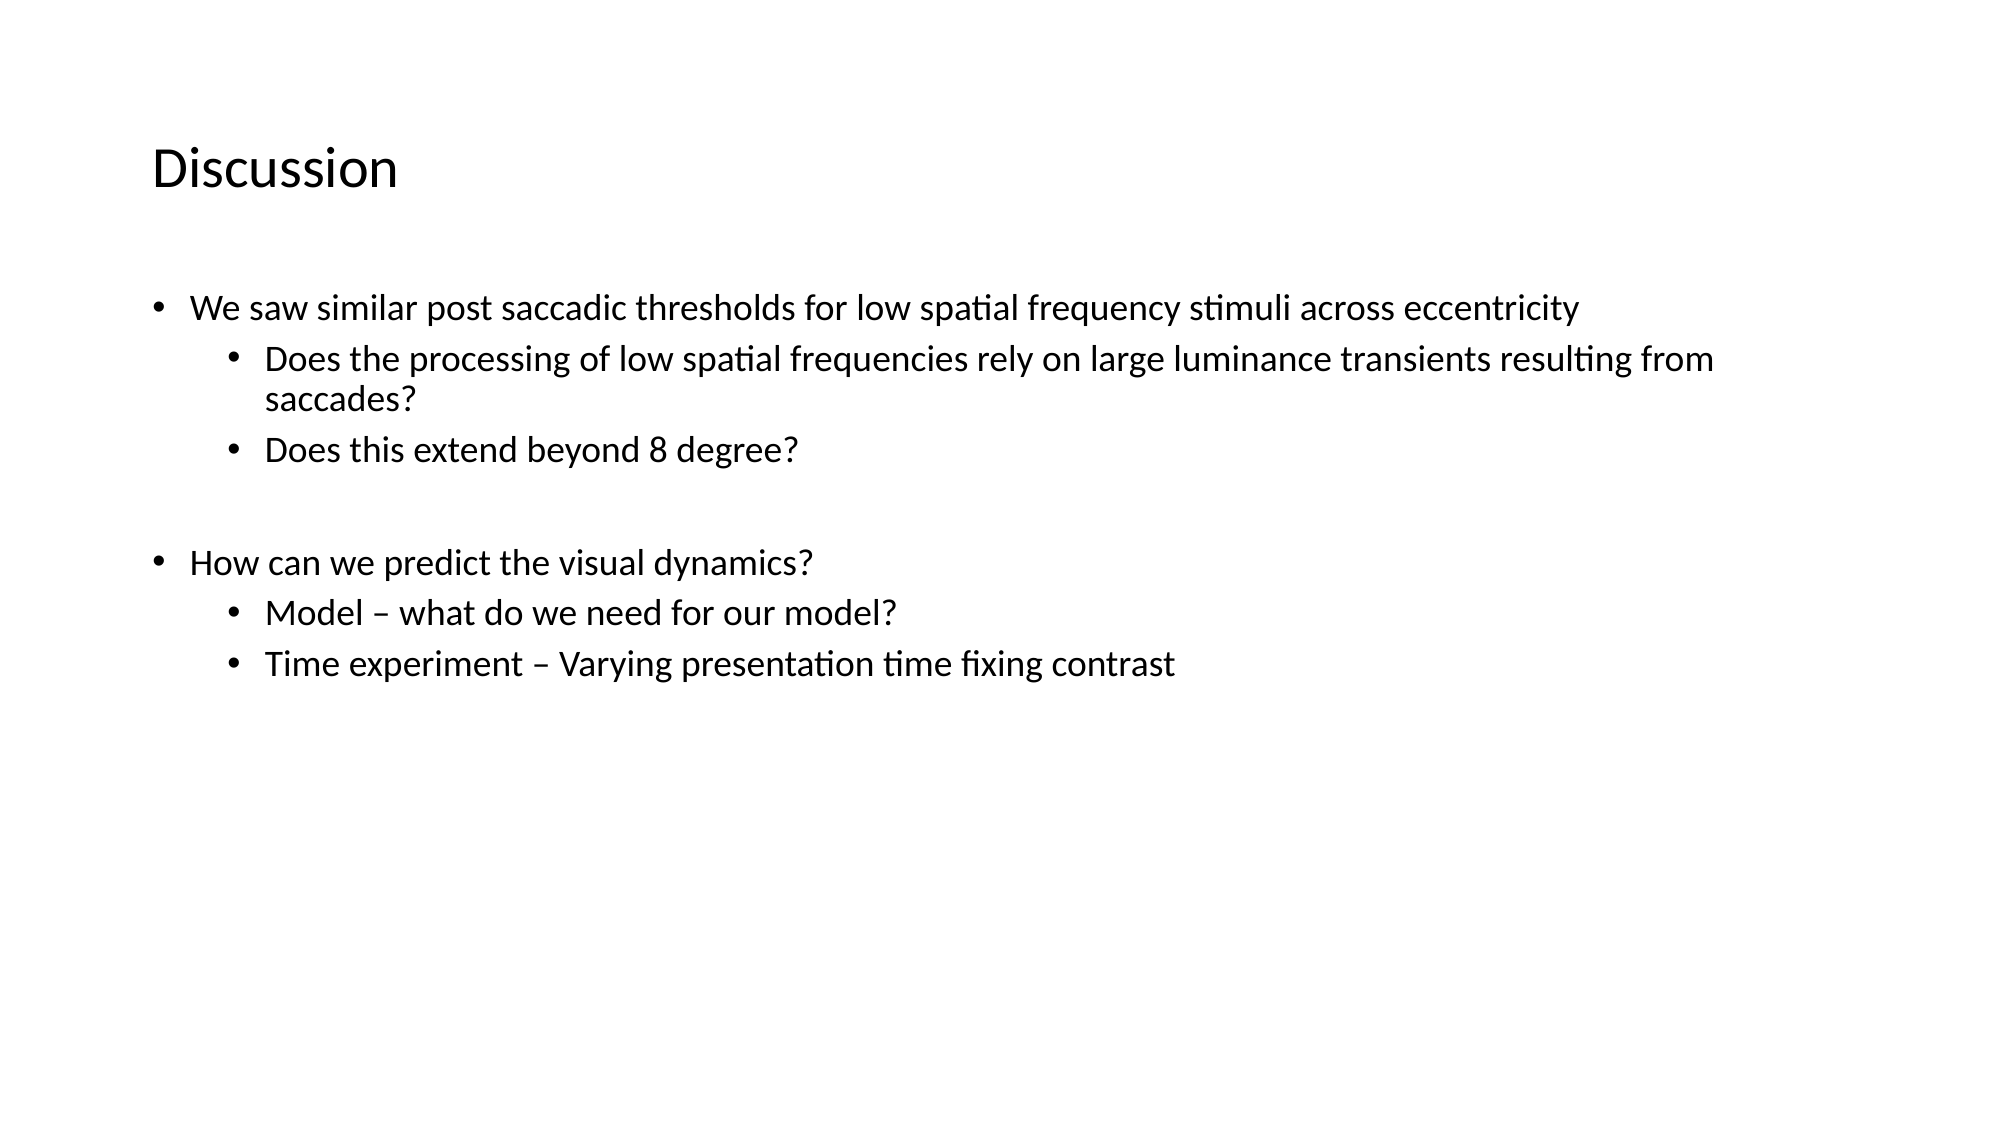

# Discussion

We saw similar post saccadic thresholds for low spatial frequency stimuli across eccentricity
Does the processing of low spatial frequencies rely on large luminance transients resulting from saccades?
Does this extend beyond 8 degree?

How can we predict the visual dynamics?
Model – what do we need for our model?
Time experiment – Varying presentation time fixing contrast